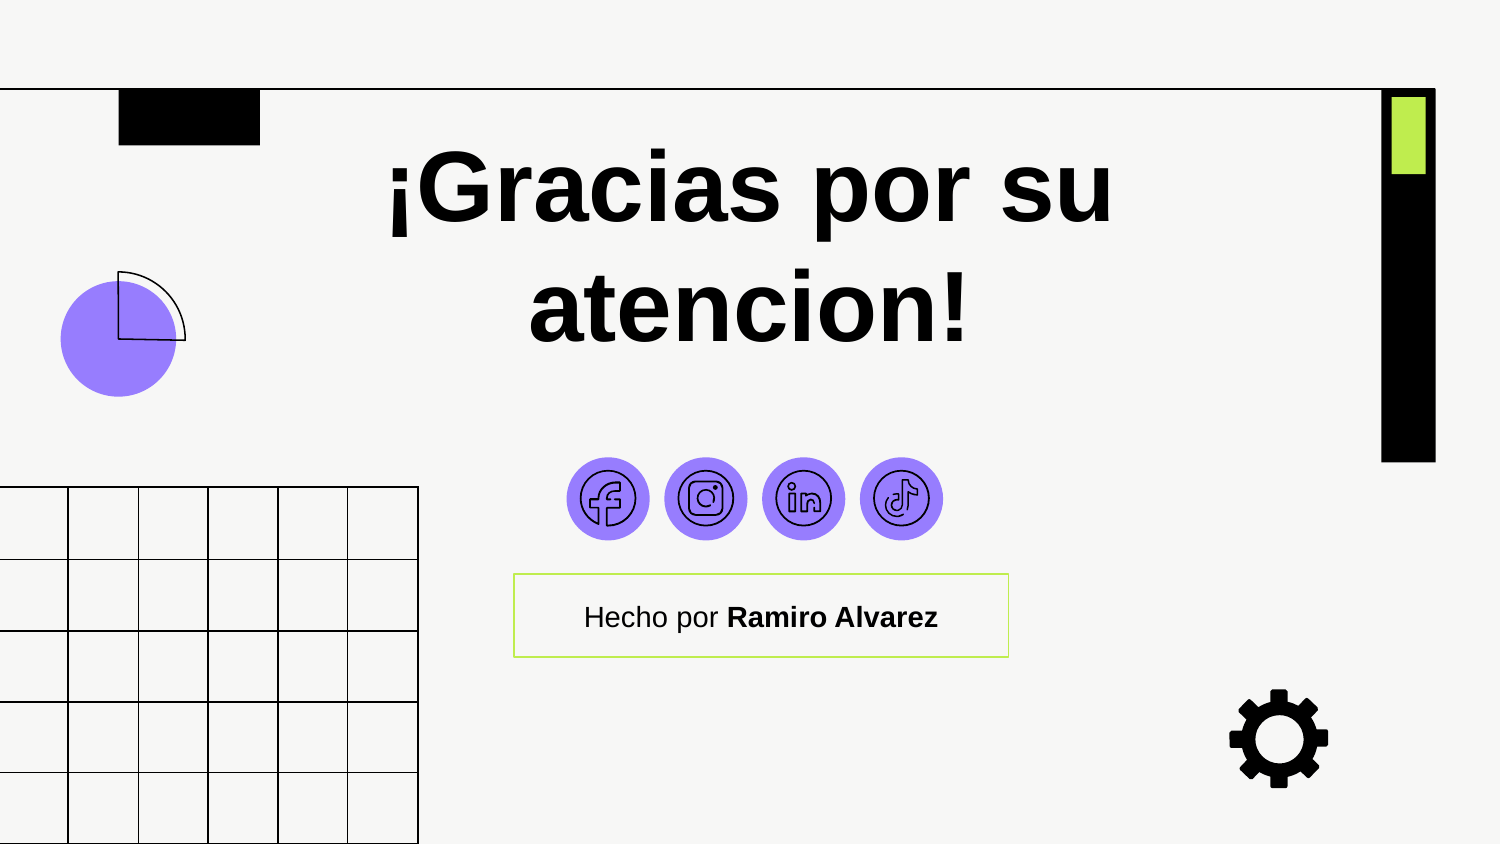

# ¡Gracias por su atencion!

Hecho por Ramiro Alvarez